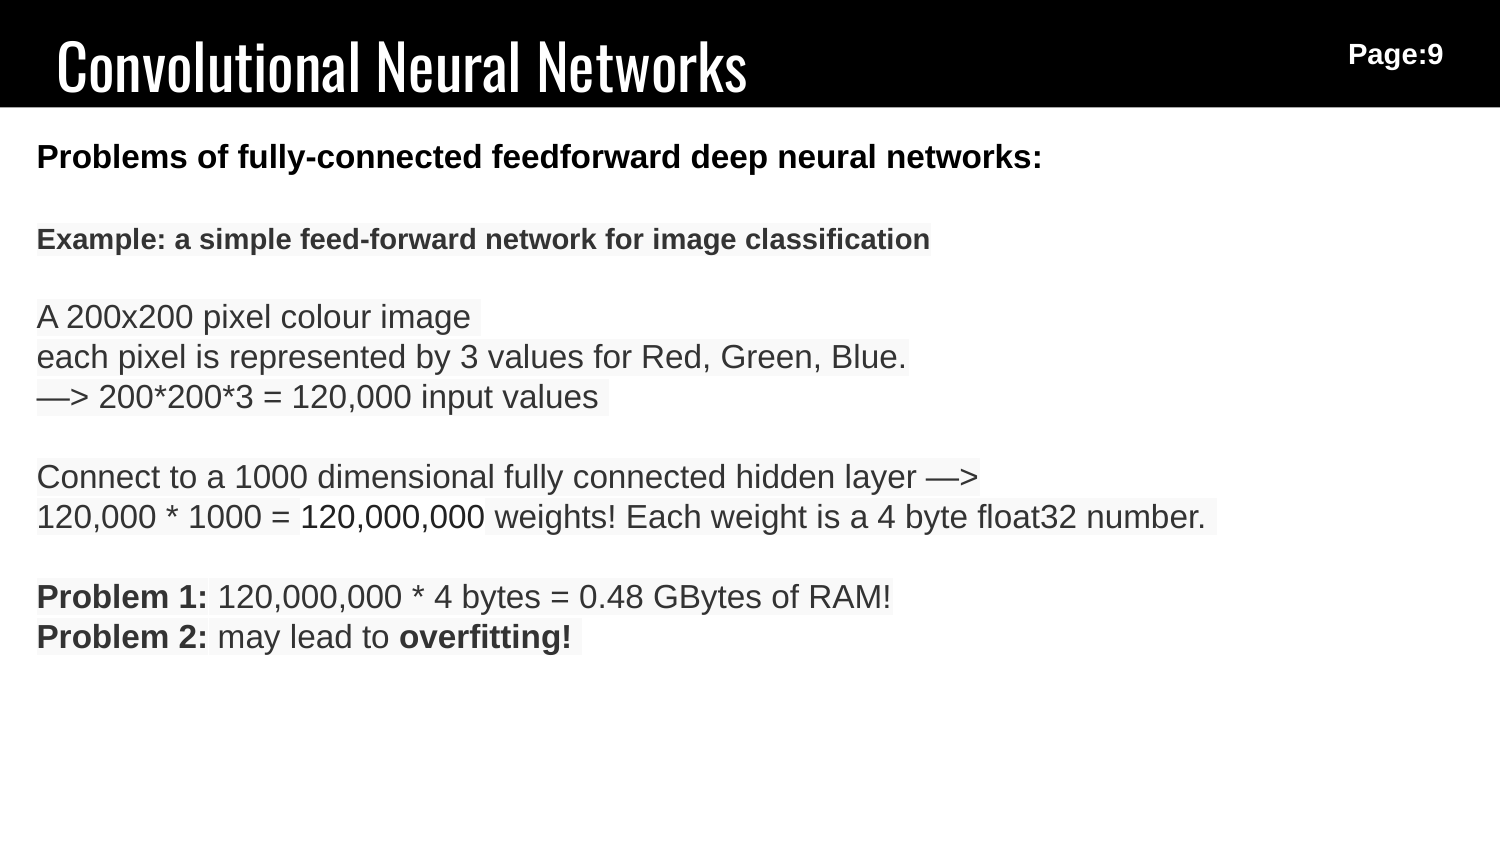

Convolutional Neural Networks
Page:9

Problems of fully-connected feedforward deep neural networks:

Example: a simple feed-forward network for image classification

A 200x200 pixel colour image
each pixel is represented by 3 values for Red, Green, Blue.
—> 200*200*3 = 120,000 input values

Connect to a 1000 dimensional fully connected hidden layer —>
120,000 * 1000 = 120,000,000 weights! Each weight is a 4 byte float32 number.

Problem 1: 120,000,000 * 4 bytes = 0.48 GBytes of RAM!
Problem 2: may lead to overfitting!